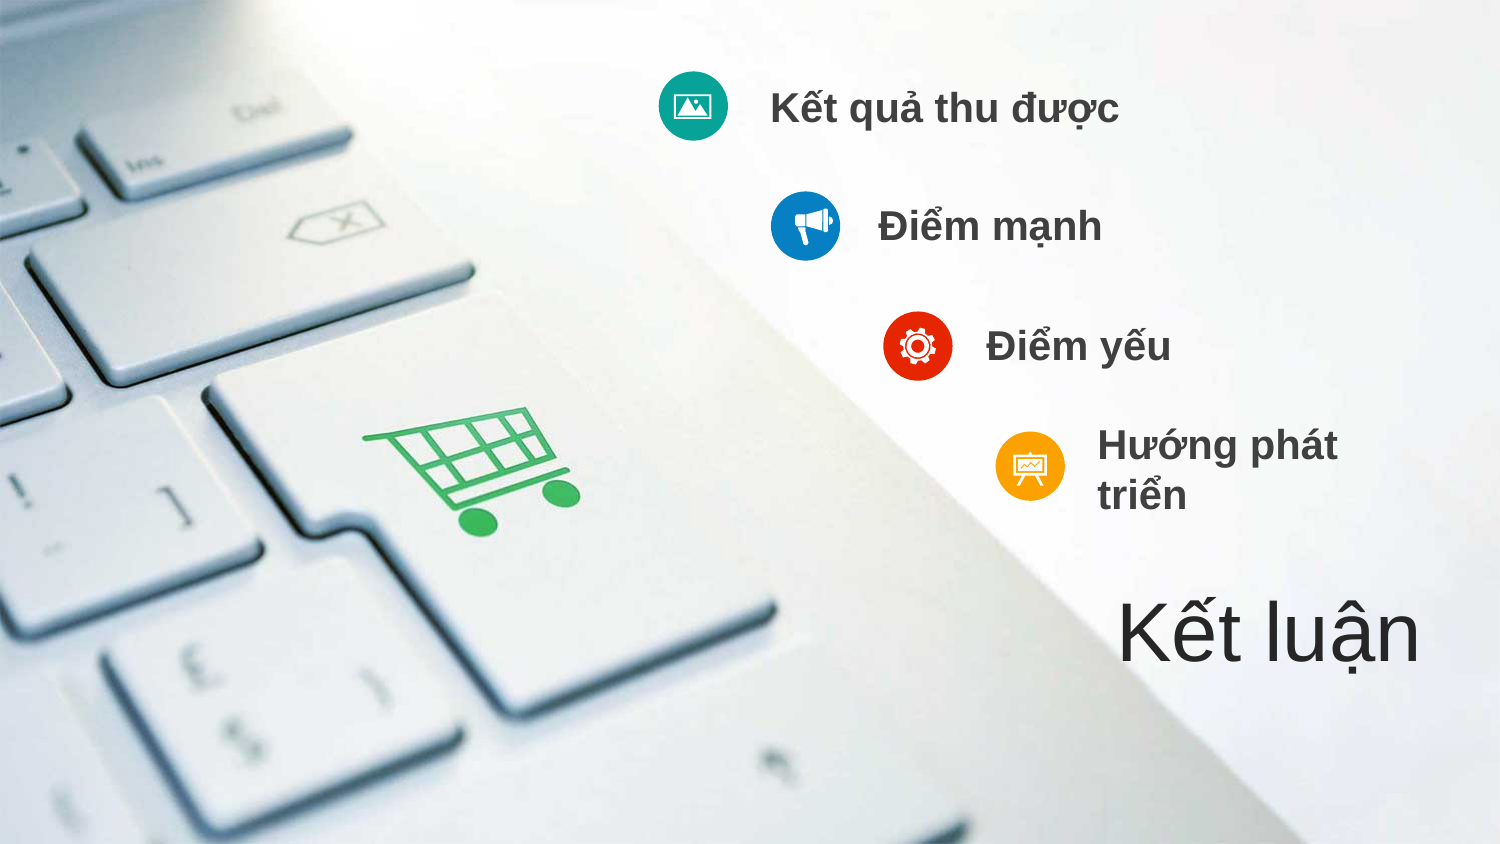

Kết quả thu được

Điểm mạnh

Điểm yếu

Hướng phát triển

Kết luận